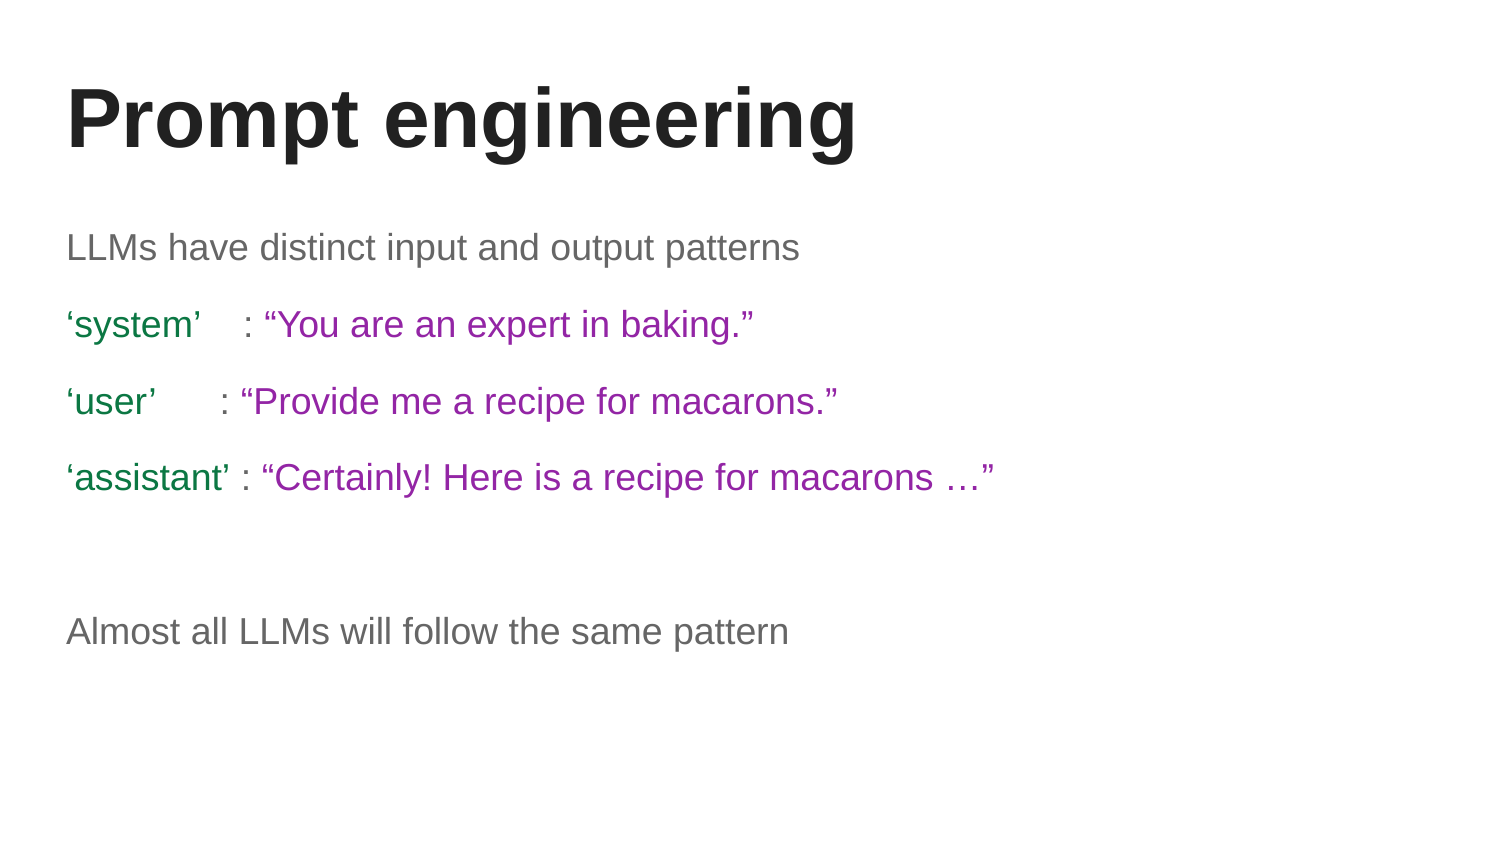

# Prompt engineering
LLMs have distinct input and output patterns
‘system’    : “You are an expert in baking.”
‘user’      : “Provide me a recipe for macarons.”
‘assistant’ : “Certainly! Here is a recipe for macarons …”

Almost all LLMs will follow the same pattern